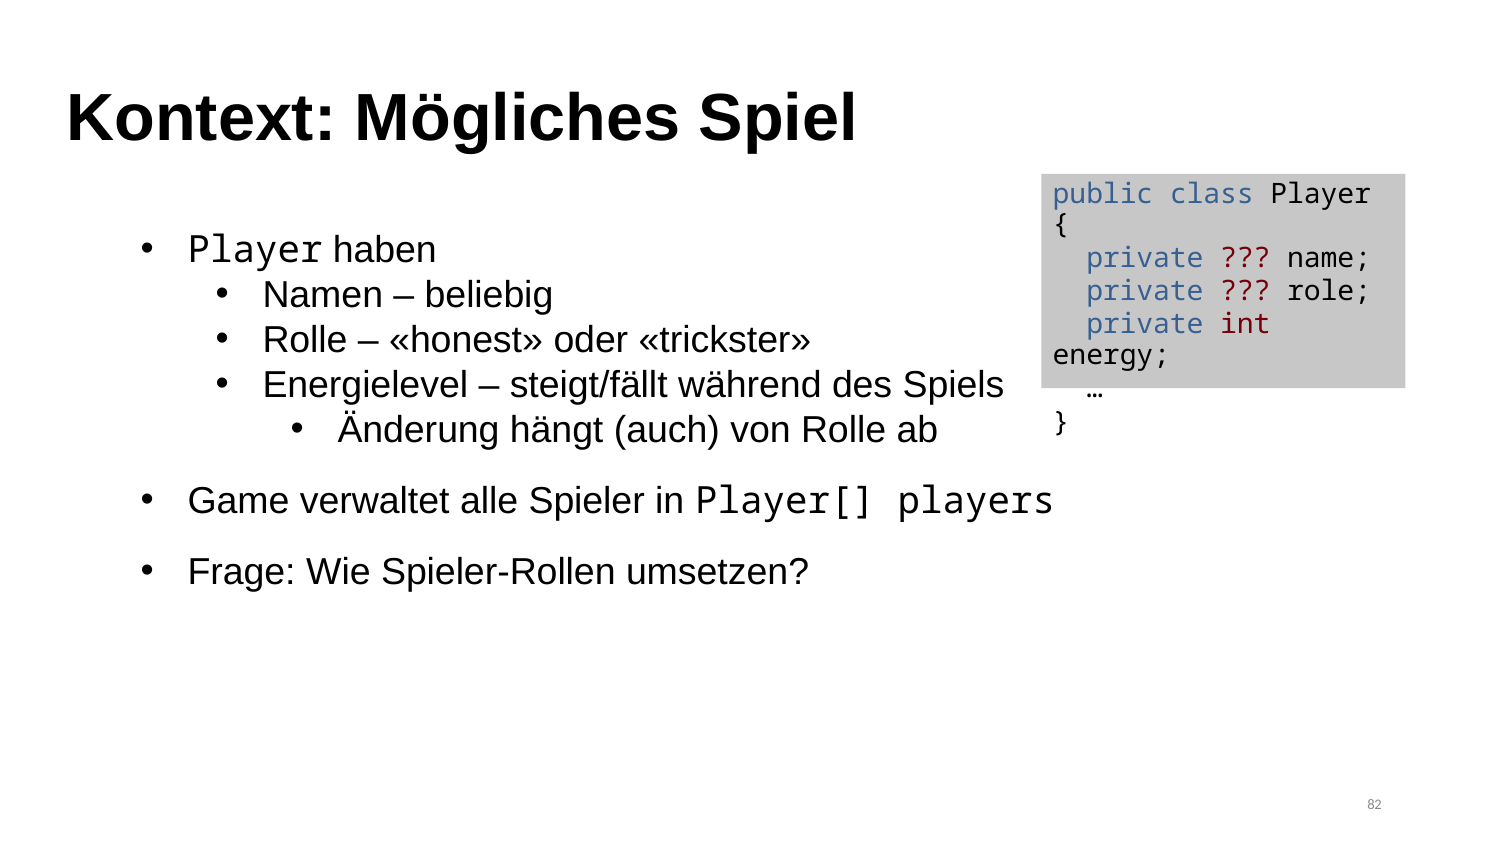

# Kontext: Mögliches Spiel
public class Player {
  private ??? name;
  private ??? role;
  private int energy;
  …
}
Player haben
Namen – beliebig
Rolle – «honest» oder «trickster»
Energielevel – steigt/fällt während des Spiels
Änderung hängt (auch) von Rolle ab

Game verwaltet alle Spieler in Player[] players

Frage: Wie Spieler-Rollen umsetzen?

82